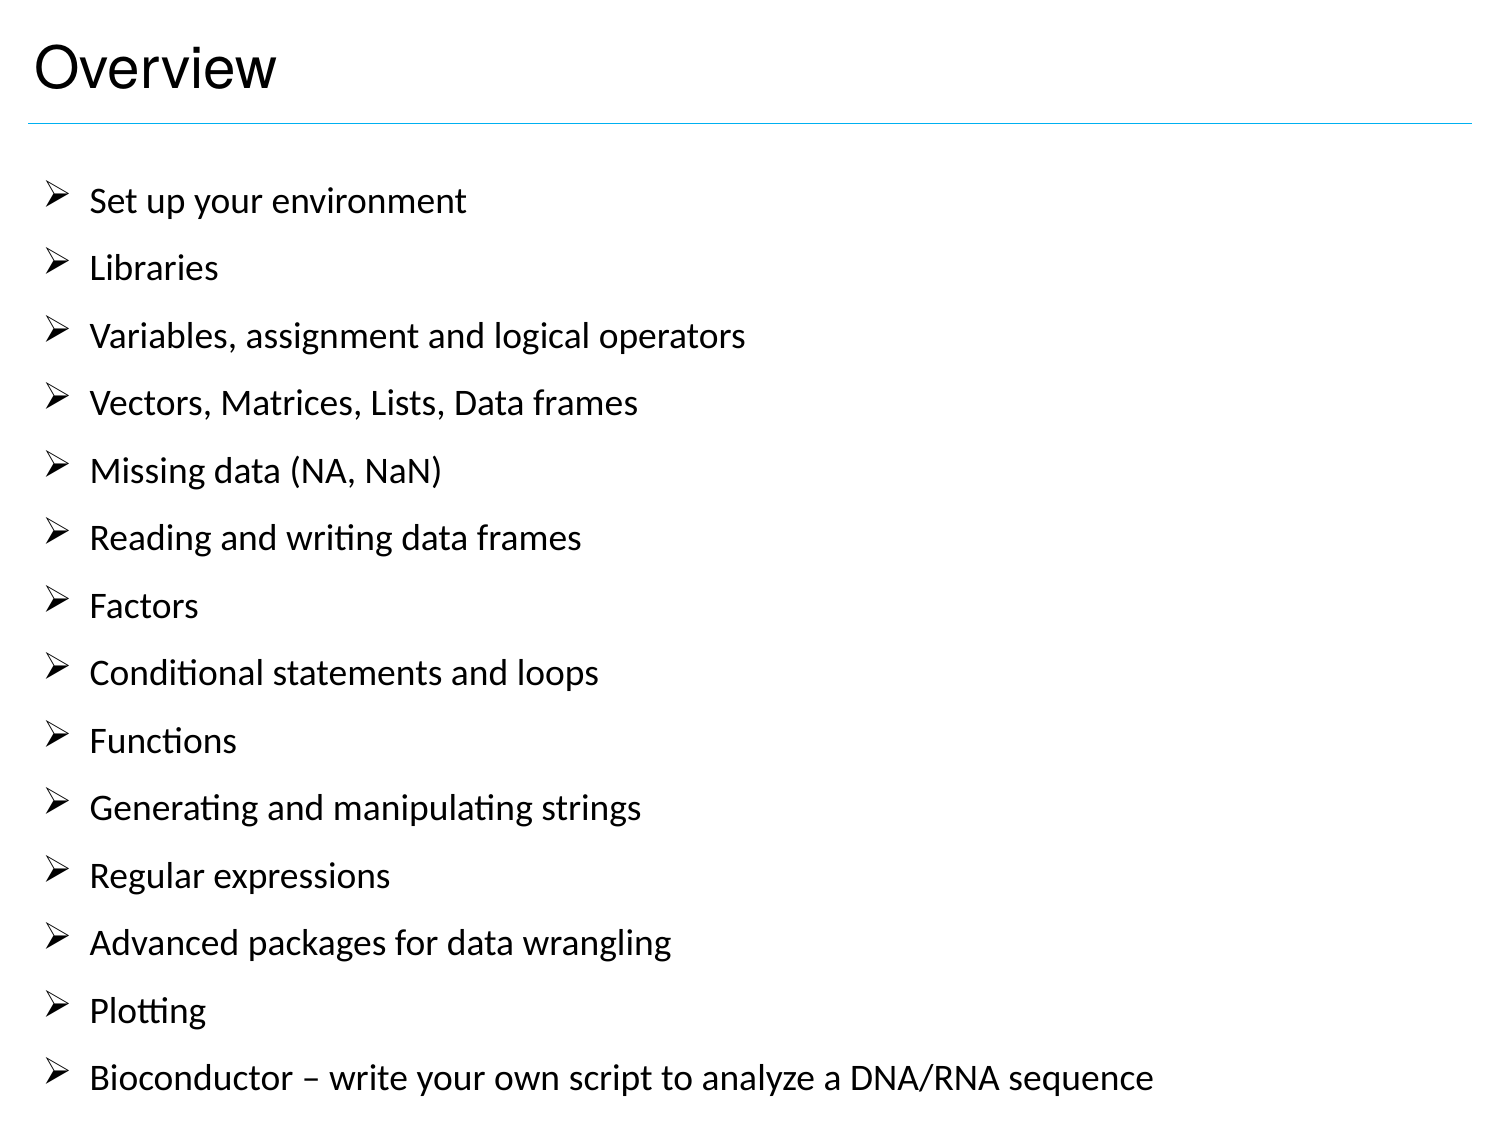

Overview
Set up your environment
Libraries
Variables, assignment and logical operators
Vectors, Matrices, Lists, Data frames
Missing data (NA, NaN)
Reading and writing data frames
Factors
Conditional statements and loops
Functions
Generating and manipulating strings
Regular expressions
Advanced packages for data wrangling
Plotting
Bioconductor – write your own script to analyze a DNA/RNA sequence